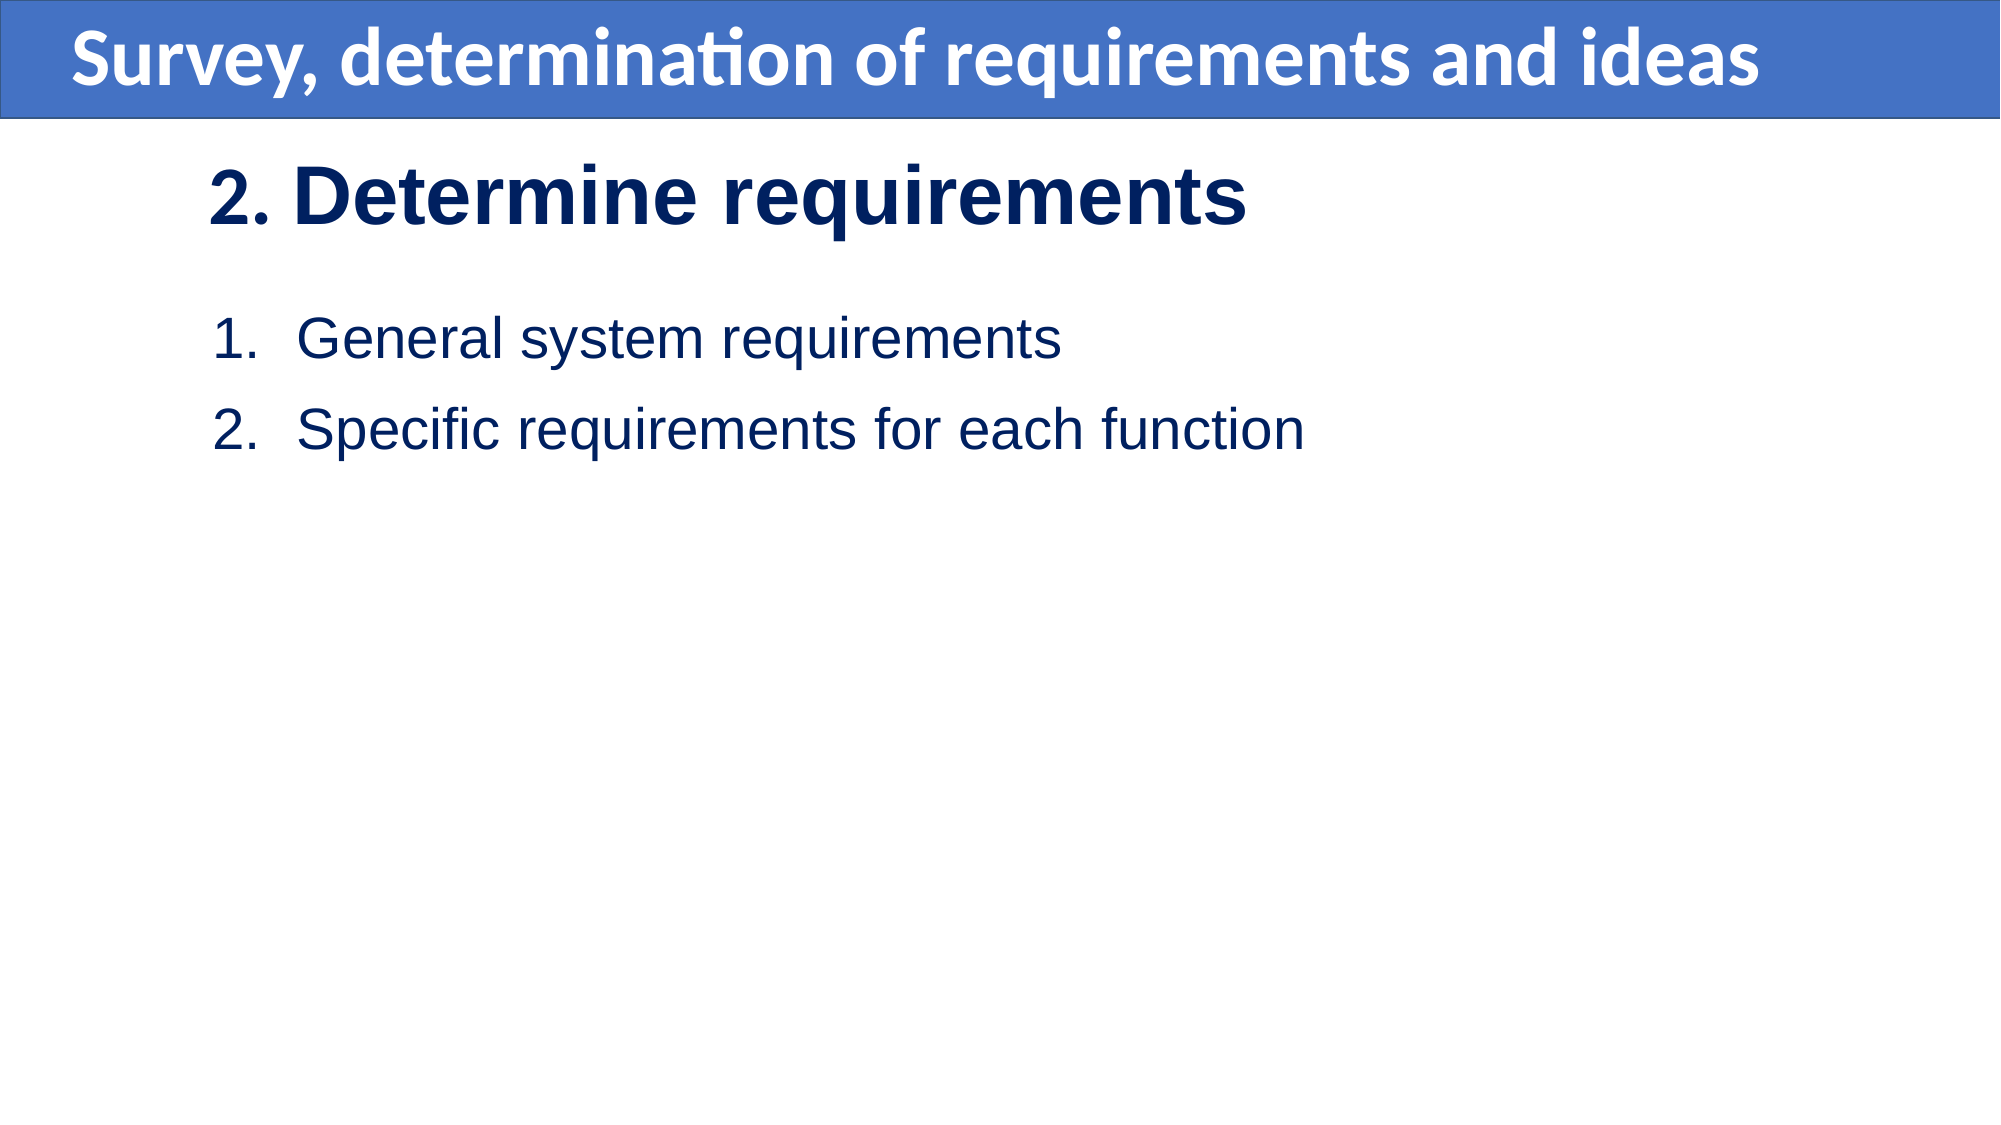

Survey, determination of requirements and ideas
# 2. Determine requirements
General system requirements
Specific requirements for each function